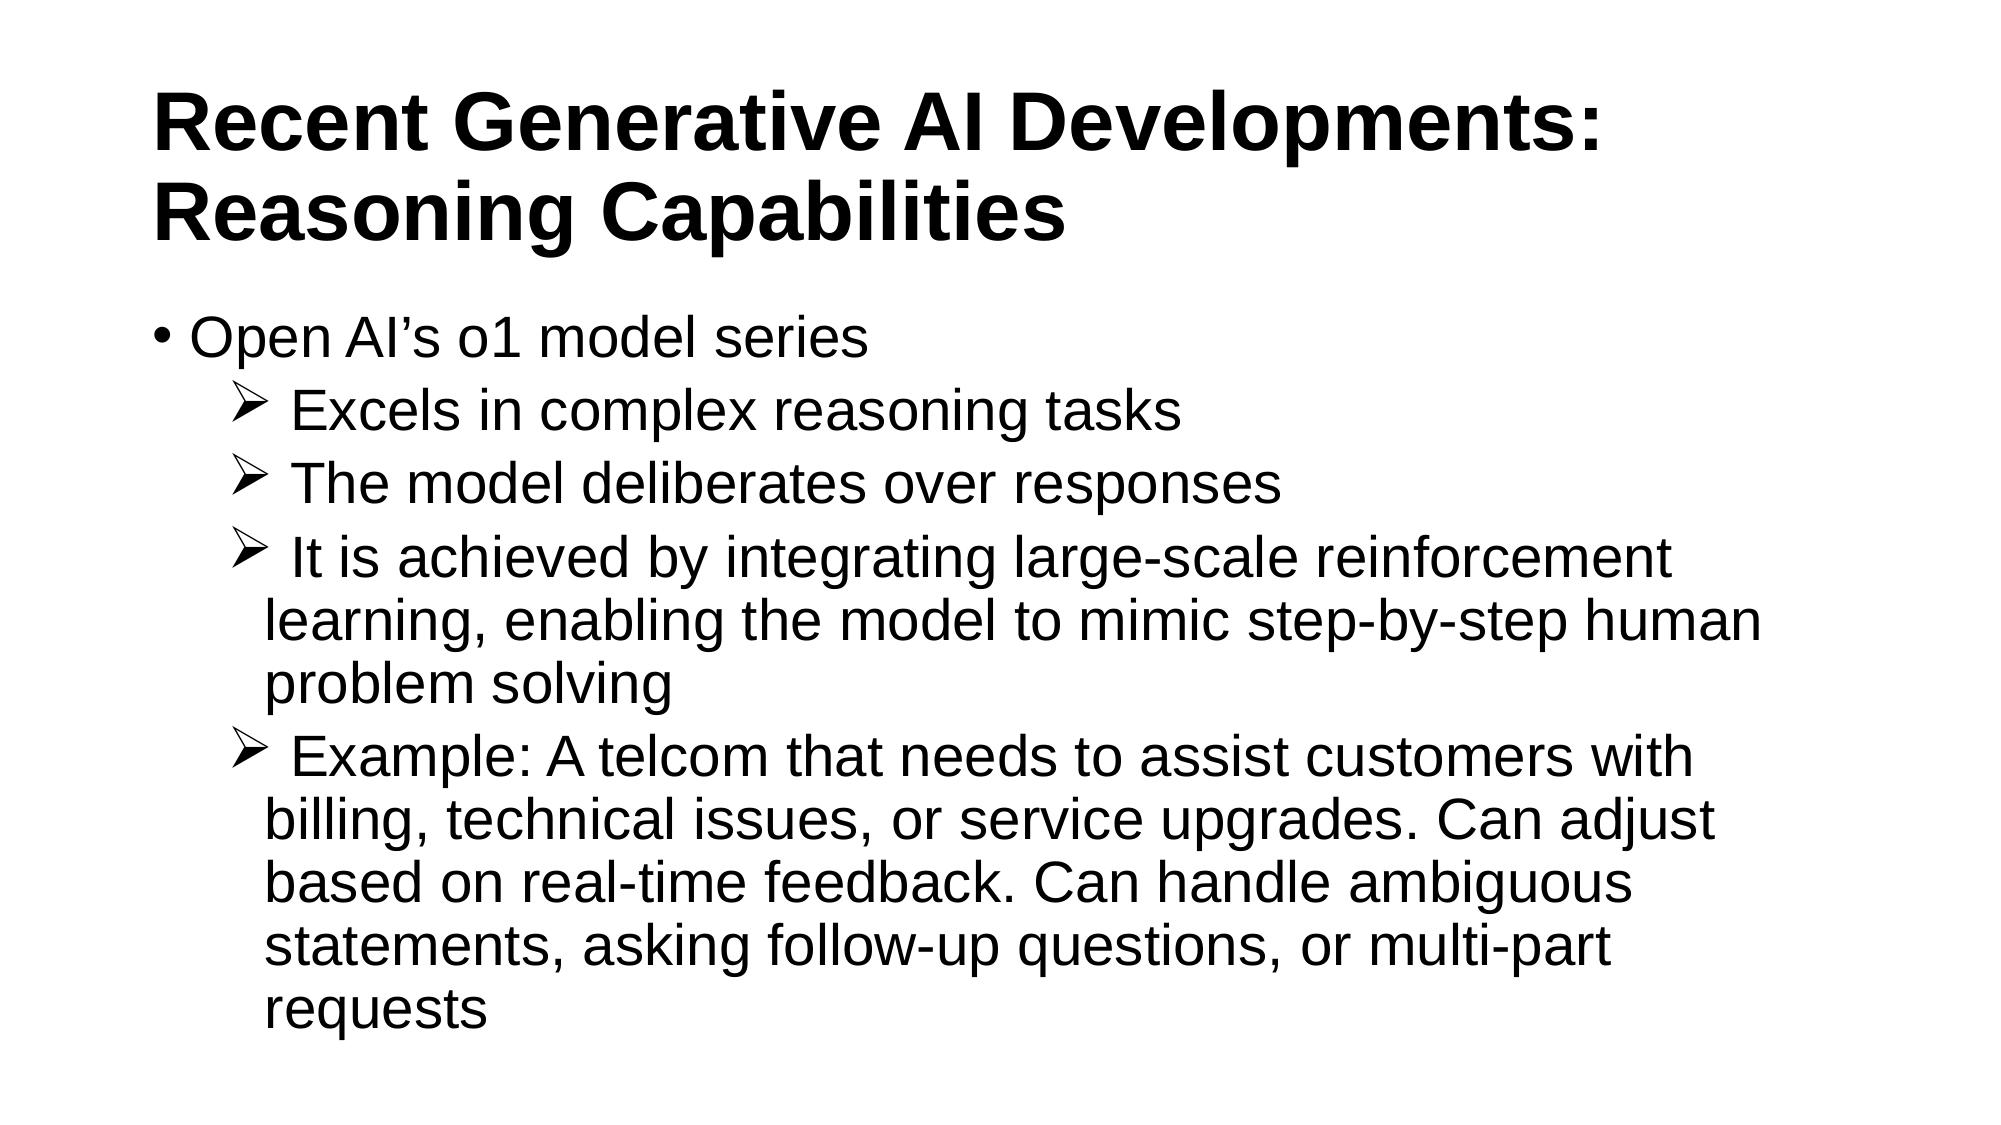

# Recent Generative AI Developments: Reasoning Capabilities
Open AI’s o1 model series
 Excels in complex reasoning tasks
 The model deliberates over responses
 It is achieved by integrating large-scale reinforcement learning, enabling the model to mimic step-by-step human problem solving
 Example: A telcom that needs to assist customers with billing, technical issues, or service upgrades. Can adjust based on real-time feedback. Can handle ambiguous statements, asking follow-up questions, or multi-part requests